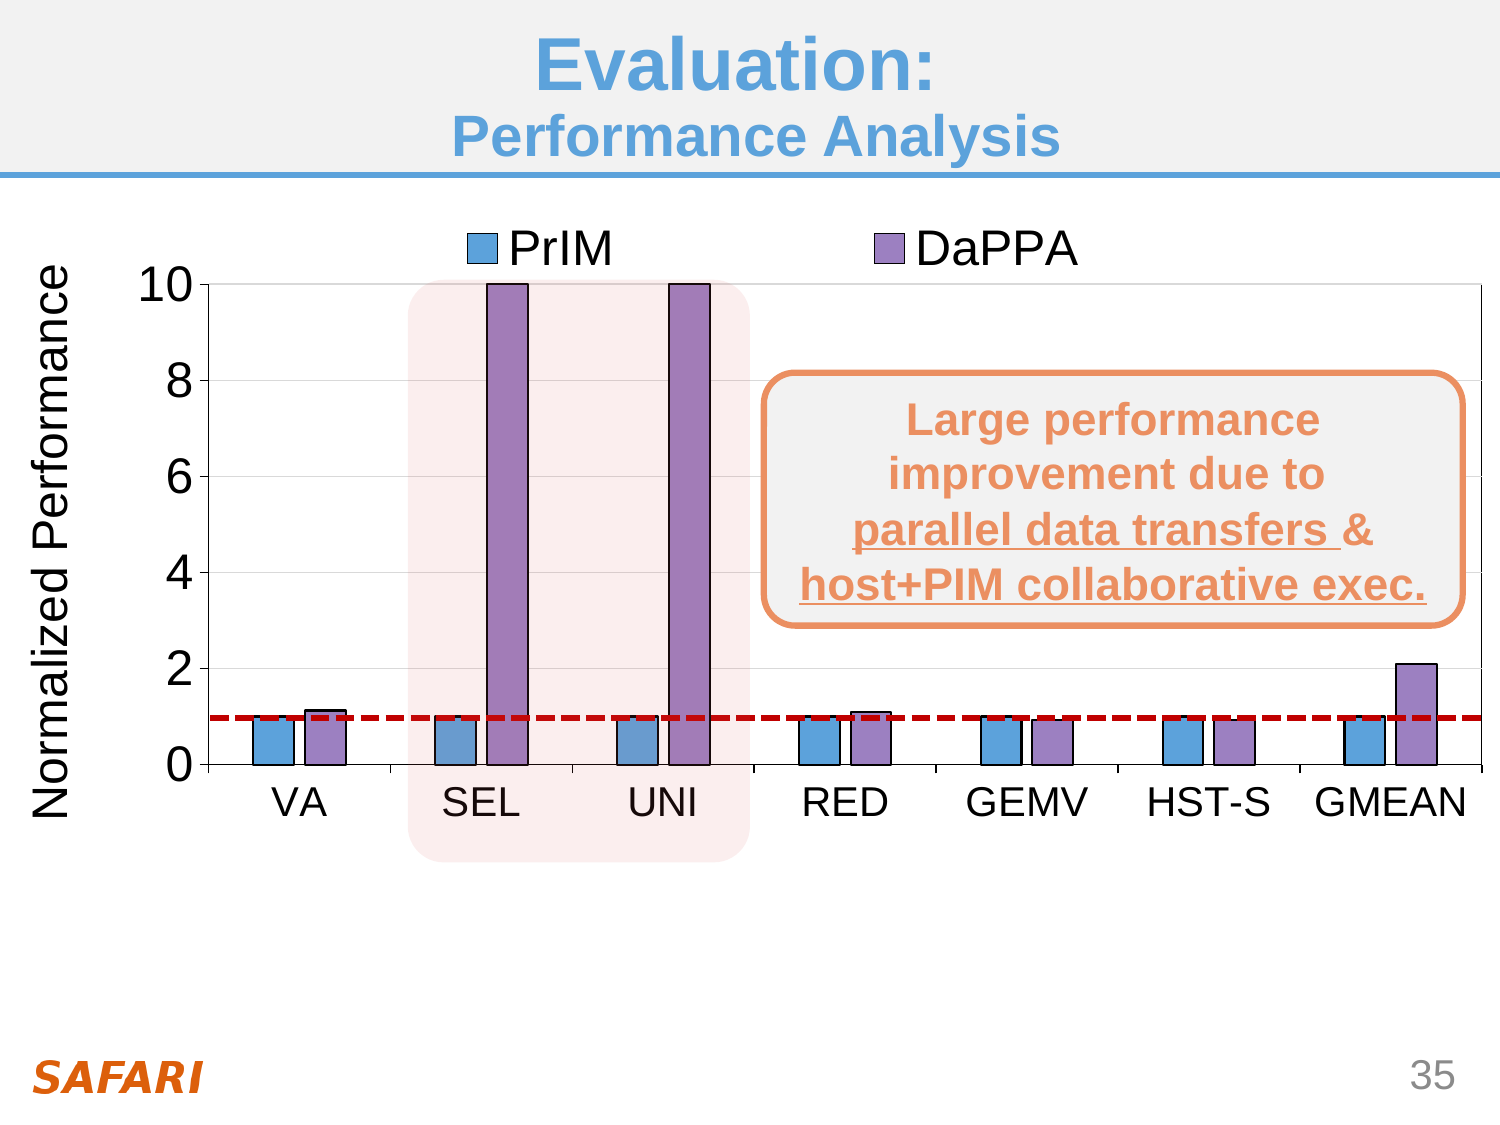

# Evaluation: Performance Analysis

### Chart

| Category | PrIM | DaPPA |
|---|---|---|
| VA | 1.0 | 1.125 |
| SEL | 1.0 | 10.0 |
| UNI | 1.0 | 10.0 |
| RED | 1.0 | 1.1 |
| GEMV | 1.0 | 0.9333333333333333 |
| HST-S | 1.0 | 0.9333333333333333 |
| GMEAN | 1.0 | 2.1 |
Large performance improvement due to
parallel data transfers & host+PIM collaborative exec.